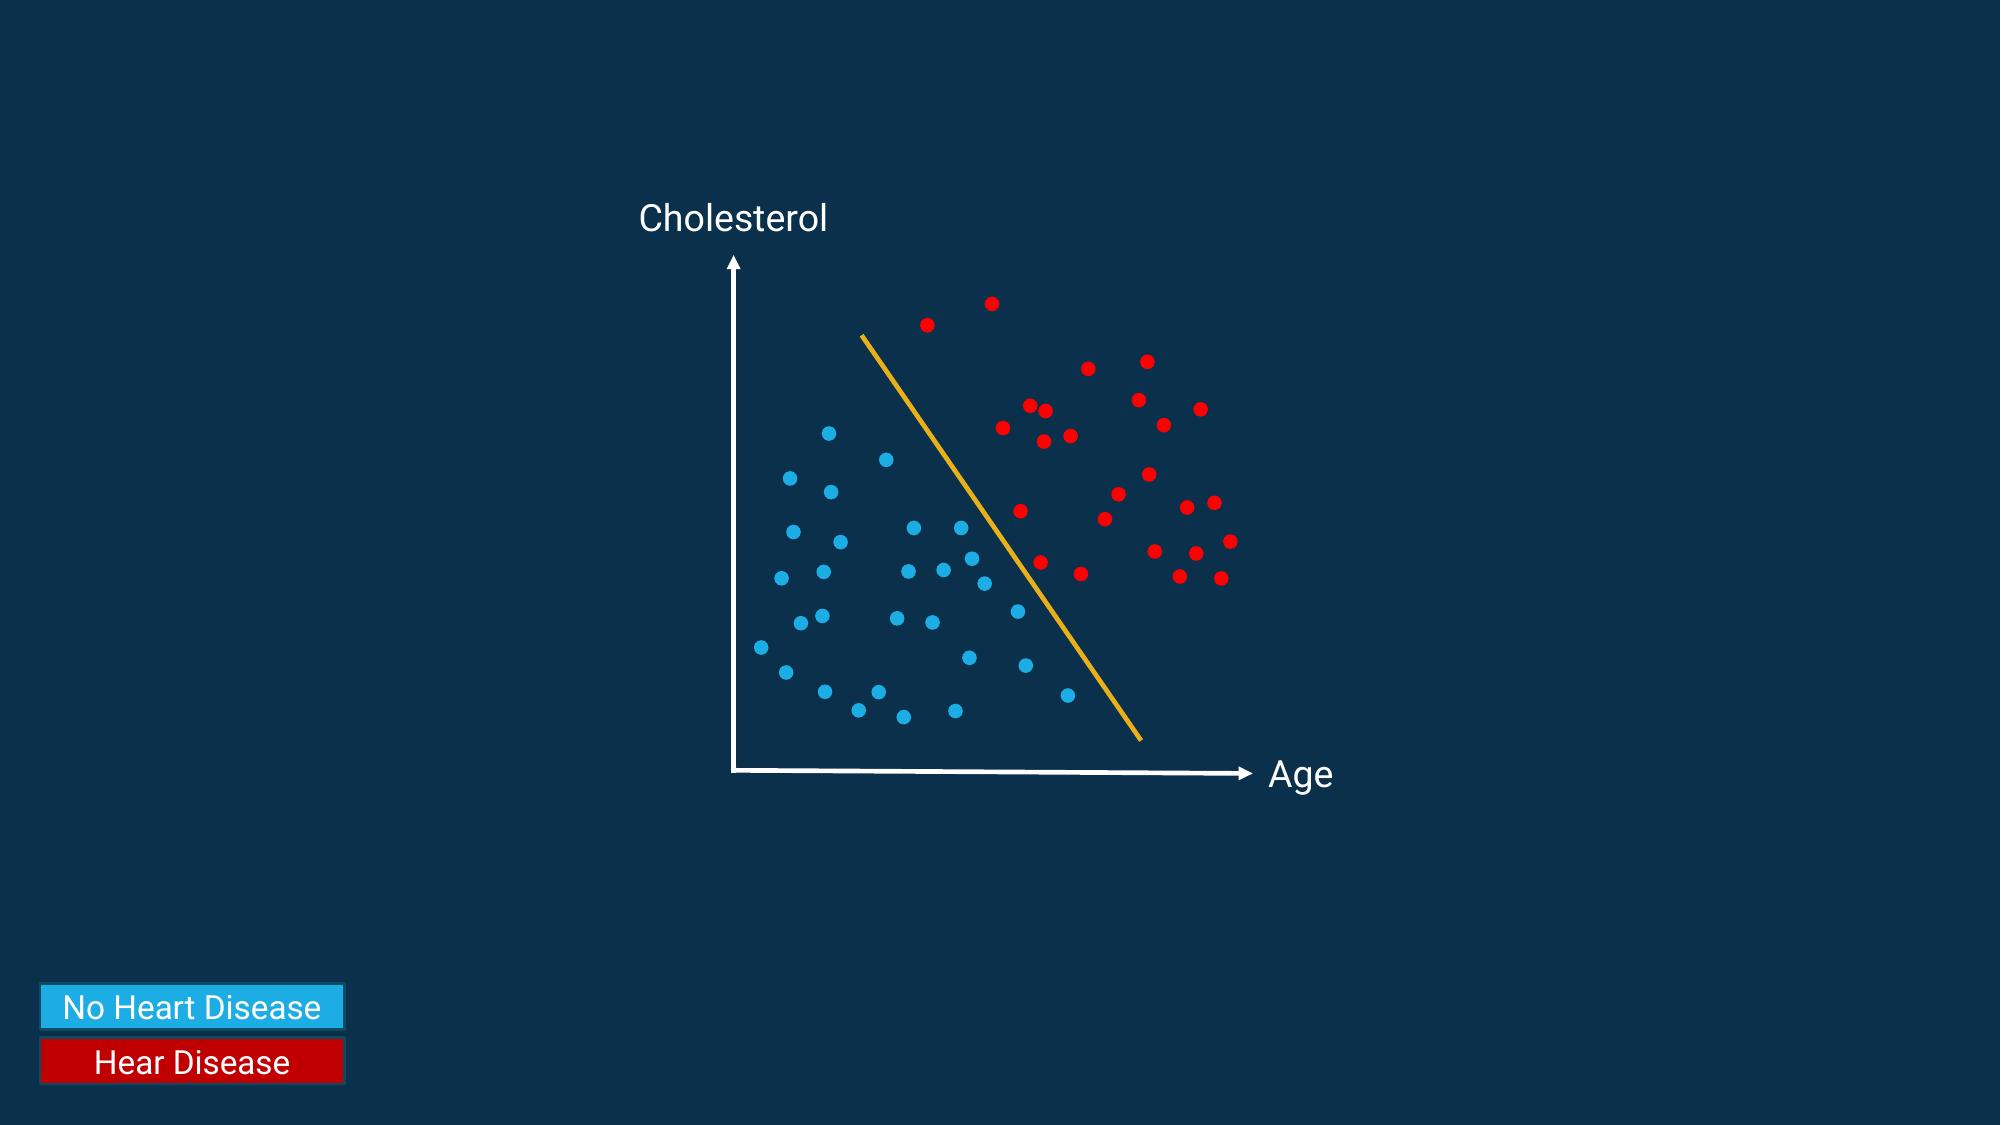

Cholesterol

Age
No Heart Disease
Hear Disease